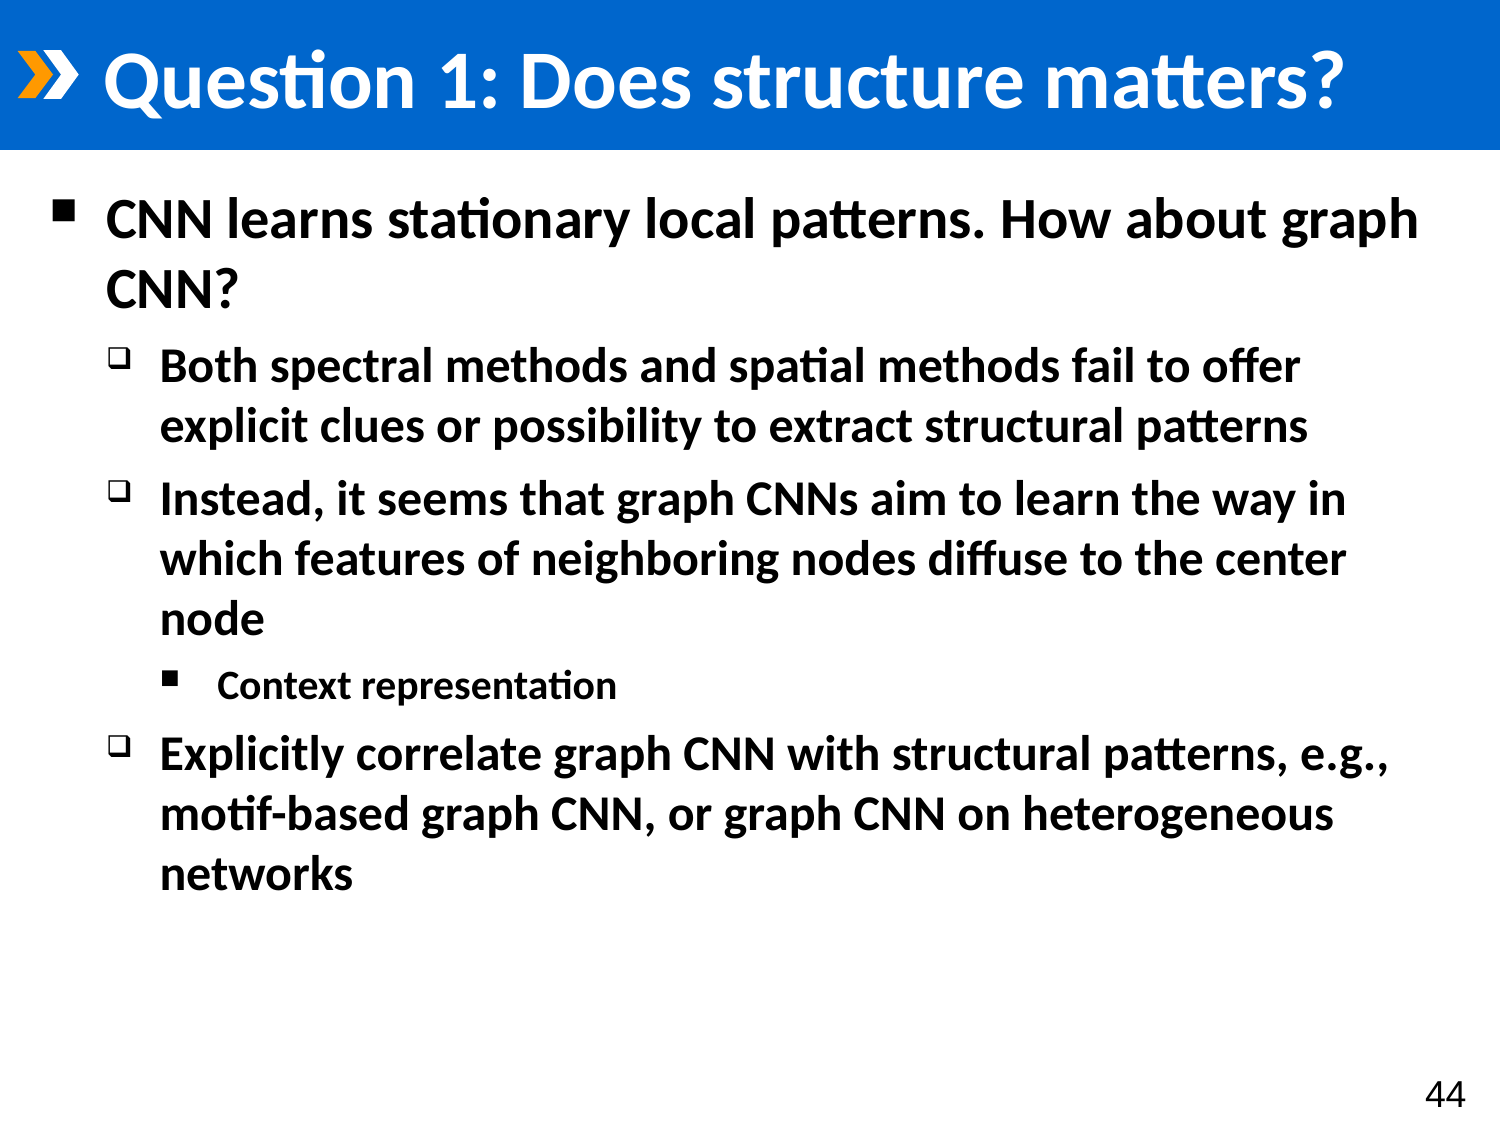

# Question 1: Does structure matters?

CNN learns stationary local patterns. How about graph CNN?
Both spectral methods and spatial methods fail to offer explicit clues or possibility to extract structural patterns
Instead, it seems that graph CNNs aim to learn the way in which features of neighboring nodes diffuse to the center node
Context representation
Explicitly correlate graph CNN with structural patterns, e.g., motif-based graph CNN, or graph CNN on heterogeneous networks

44